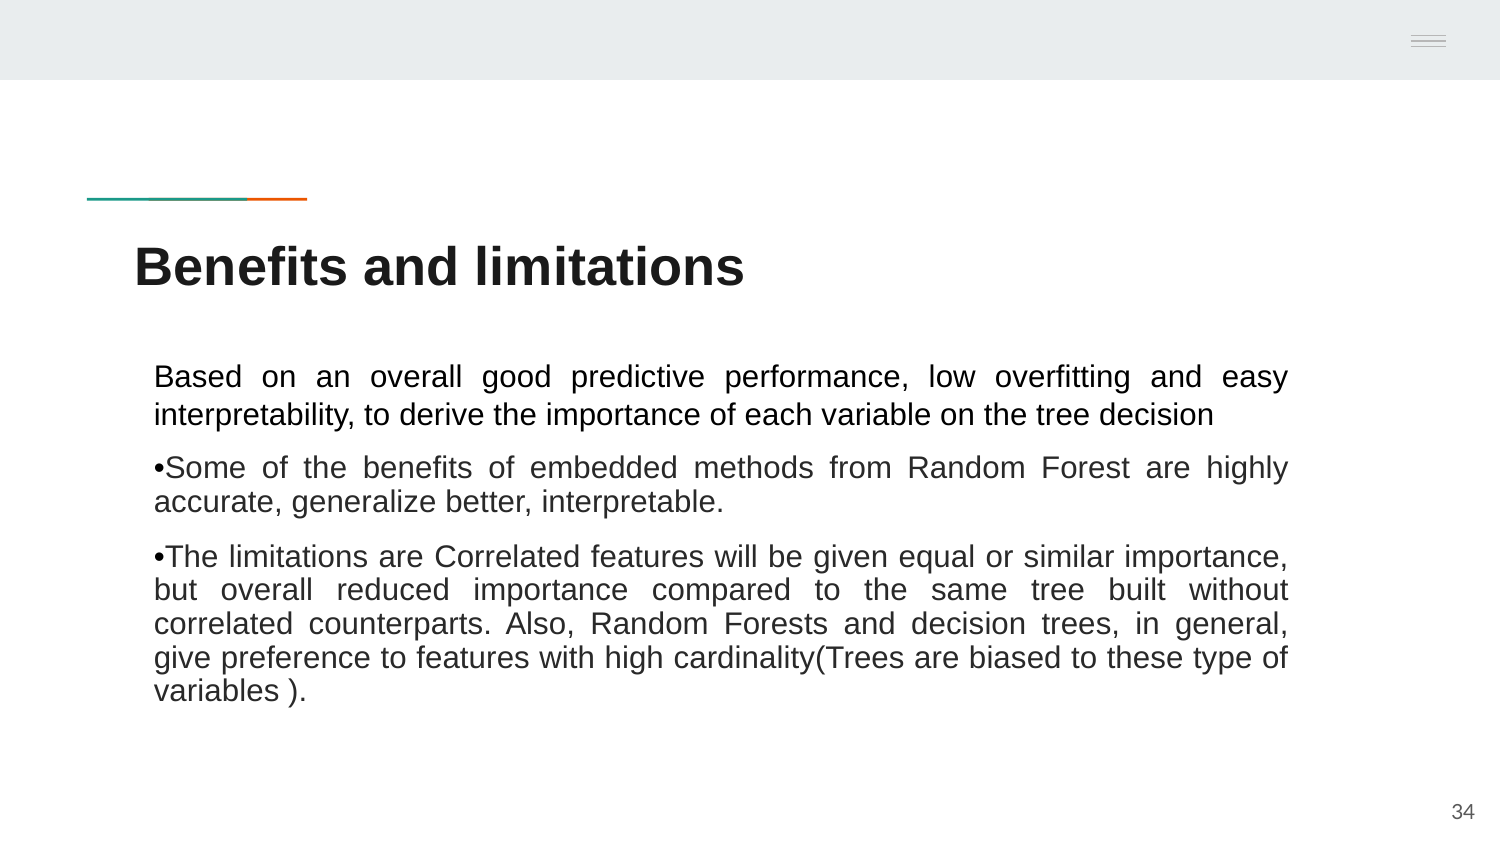

# Benefits and limitations
Based on an overall good predictive performance, low overfitting and easy interpretability, to derive the importance of each variable on the tree decision
•Some of the benefits of embedded methods from Random Forest are highly accurate, generalize better, interpretable.
•The limitations are Correlated features will be given equal or similar importance, but overall reduced importance compared to the same tree built without correlated counterparts. Also, Random Forests and decision trees, in general, give preference to features with high cardinality(Trees are biased to these type of variables ).

34